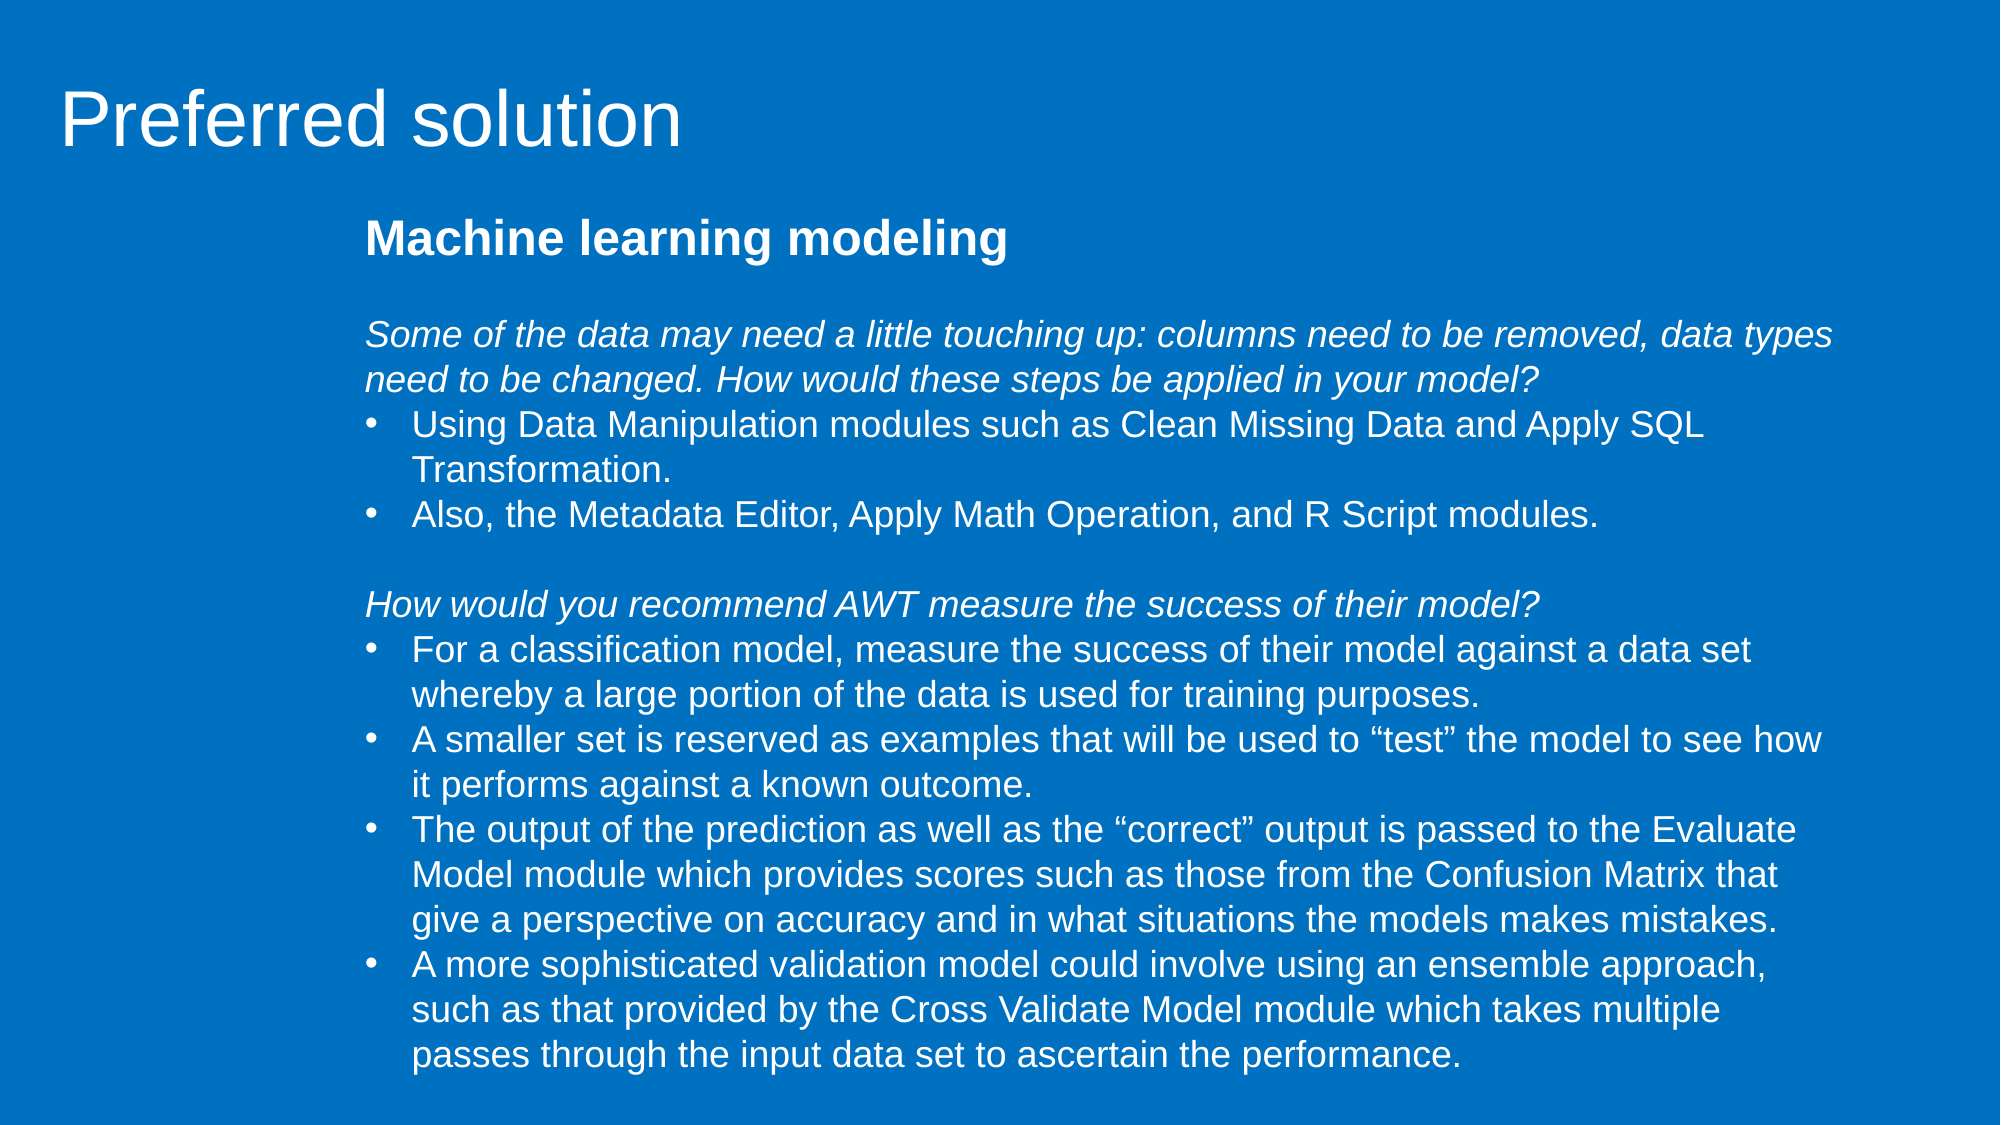

# Preferred solution
Machine learning modeling

Some of the data may need a little touching up: columns need to be removed, data types need to be changed. How would these steps be applied in your model?
Using Data Manipulation modules such as Clean Missing Data and Apply SQL Transformation.
Also, the Metadata Editor, Apply Math Operation, and R Script modules.

How would you recommend AWT measure the success of their model?
For a classification model, measure the success of their model against a data set whereby a large portion of the data is used for training purposes.
A smaller set is reserved as examples that will be used to “test” the model to see how it performs against a known outcome.
The output of the prediction as well as the “correct” output is passed to the Evaluate Model module which provides scores such as those from the Confusion Matrix that give a perspective on accuracy and in what situations the models makes mistakes.
A more sophisticated validation model could involve using an ensemble approach, such as that provided by the Cross Validate Model module which takes multiple passes through the input data set to ascertain the performance.